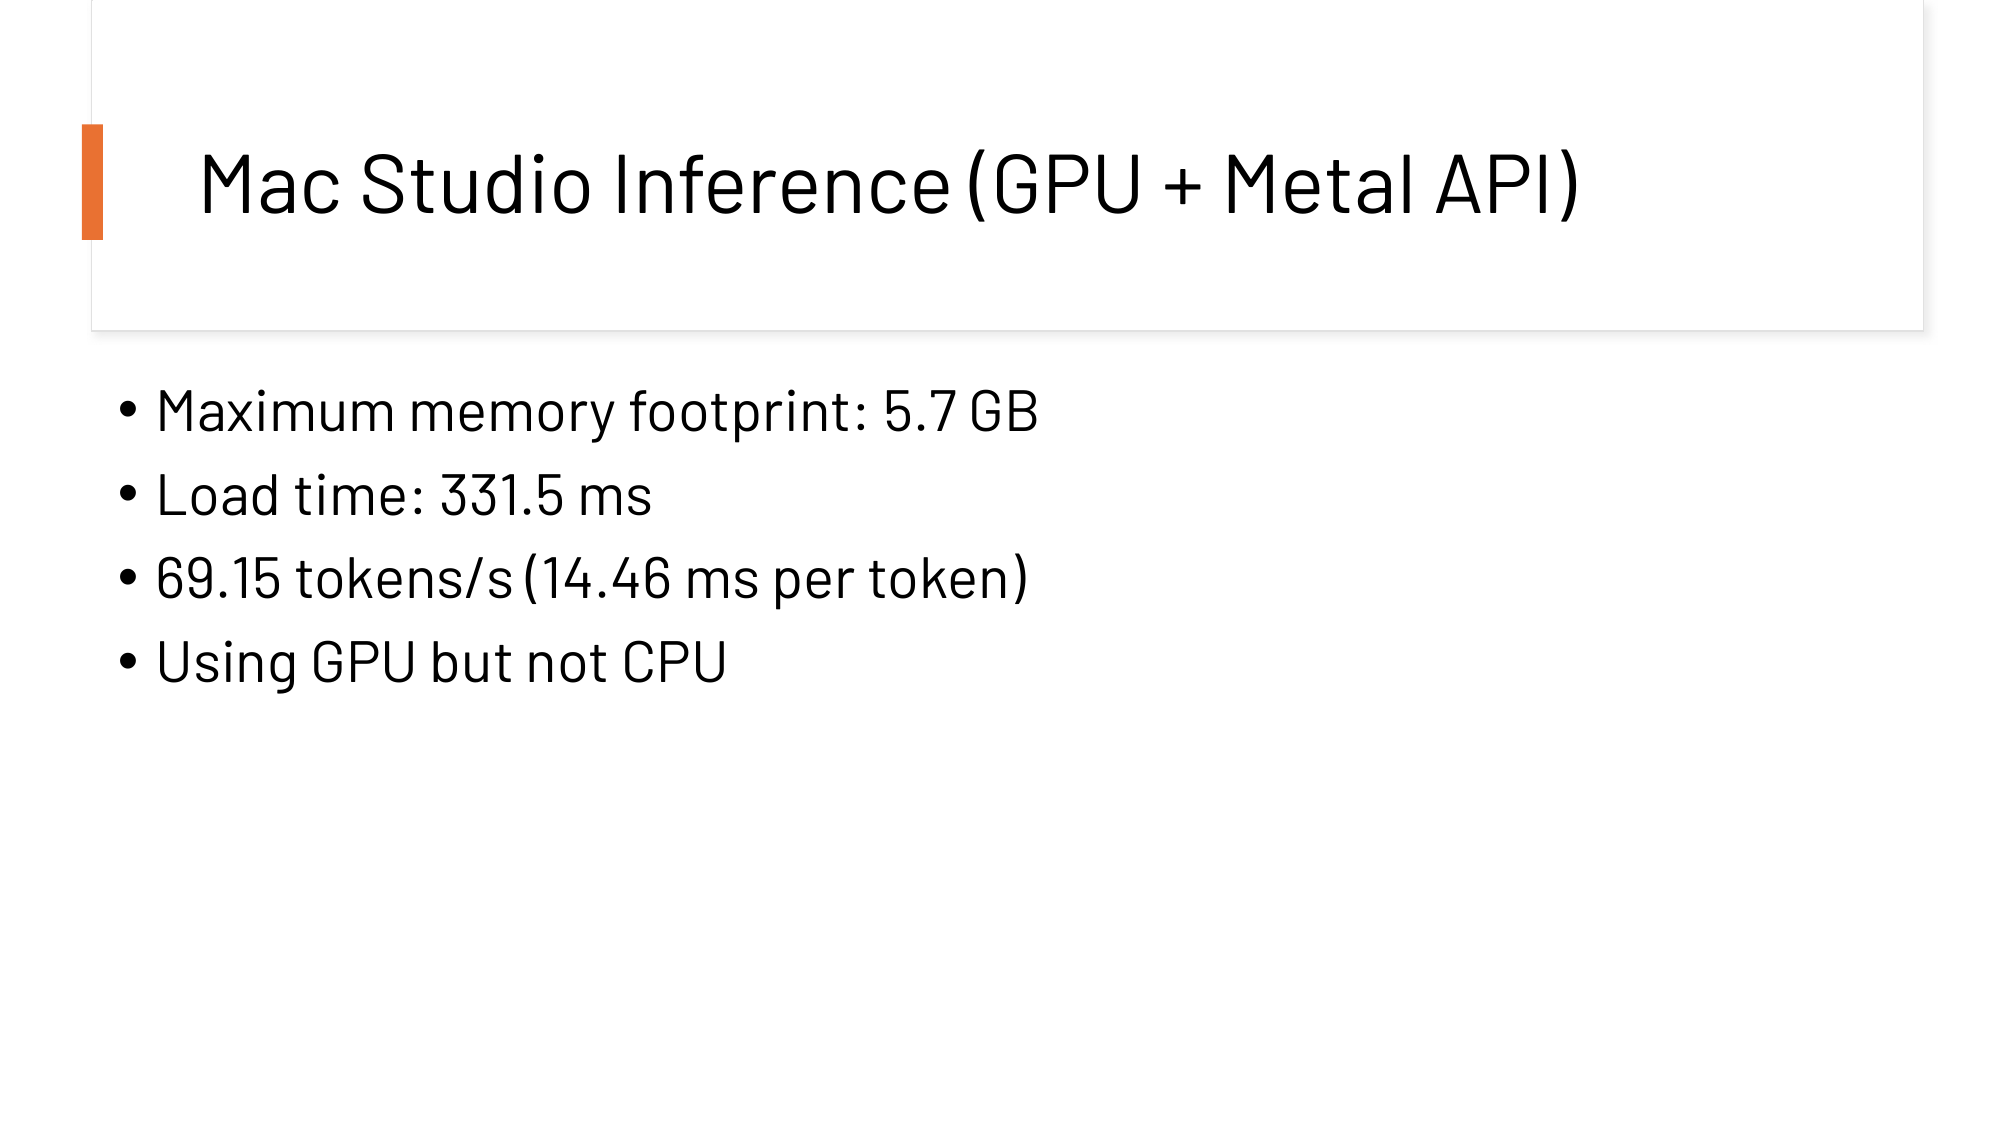

# Mac Studio Inference (GPU + Metal API)

Maximum memory footprint: 5.7 GB
Load time: 331.5 ms
69.15 tokens/s (14.46 ms per token)
Using GPU but not CPU